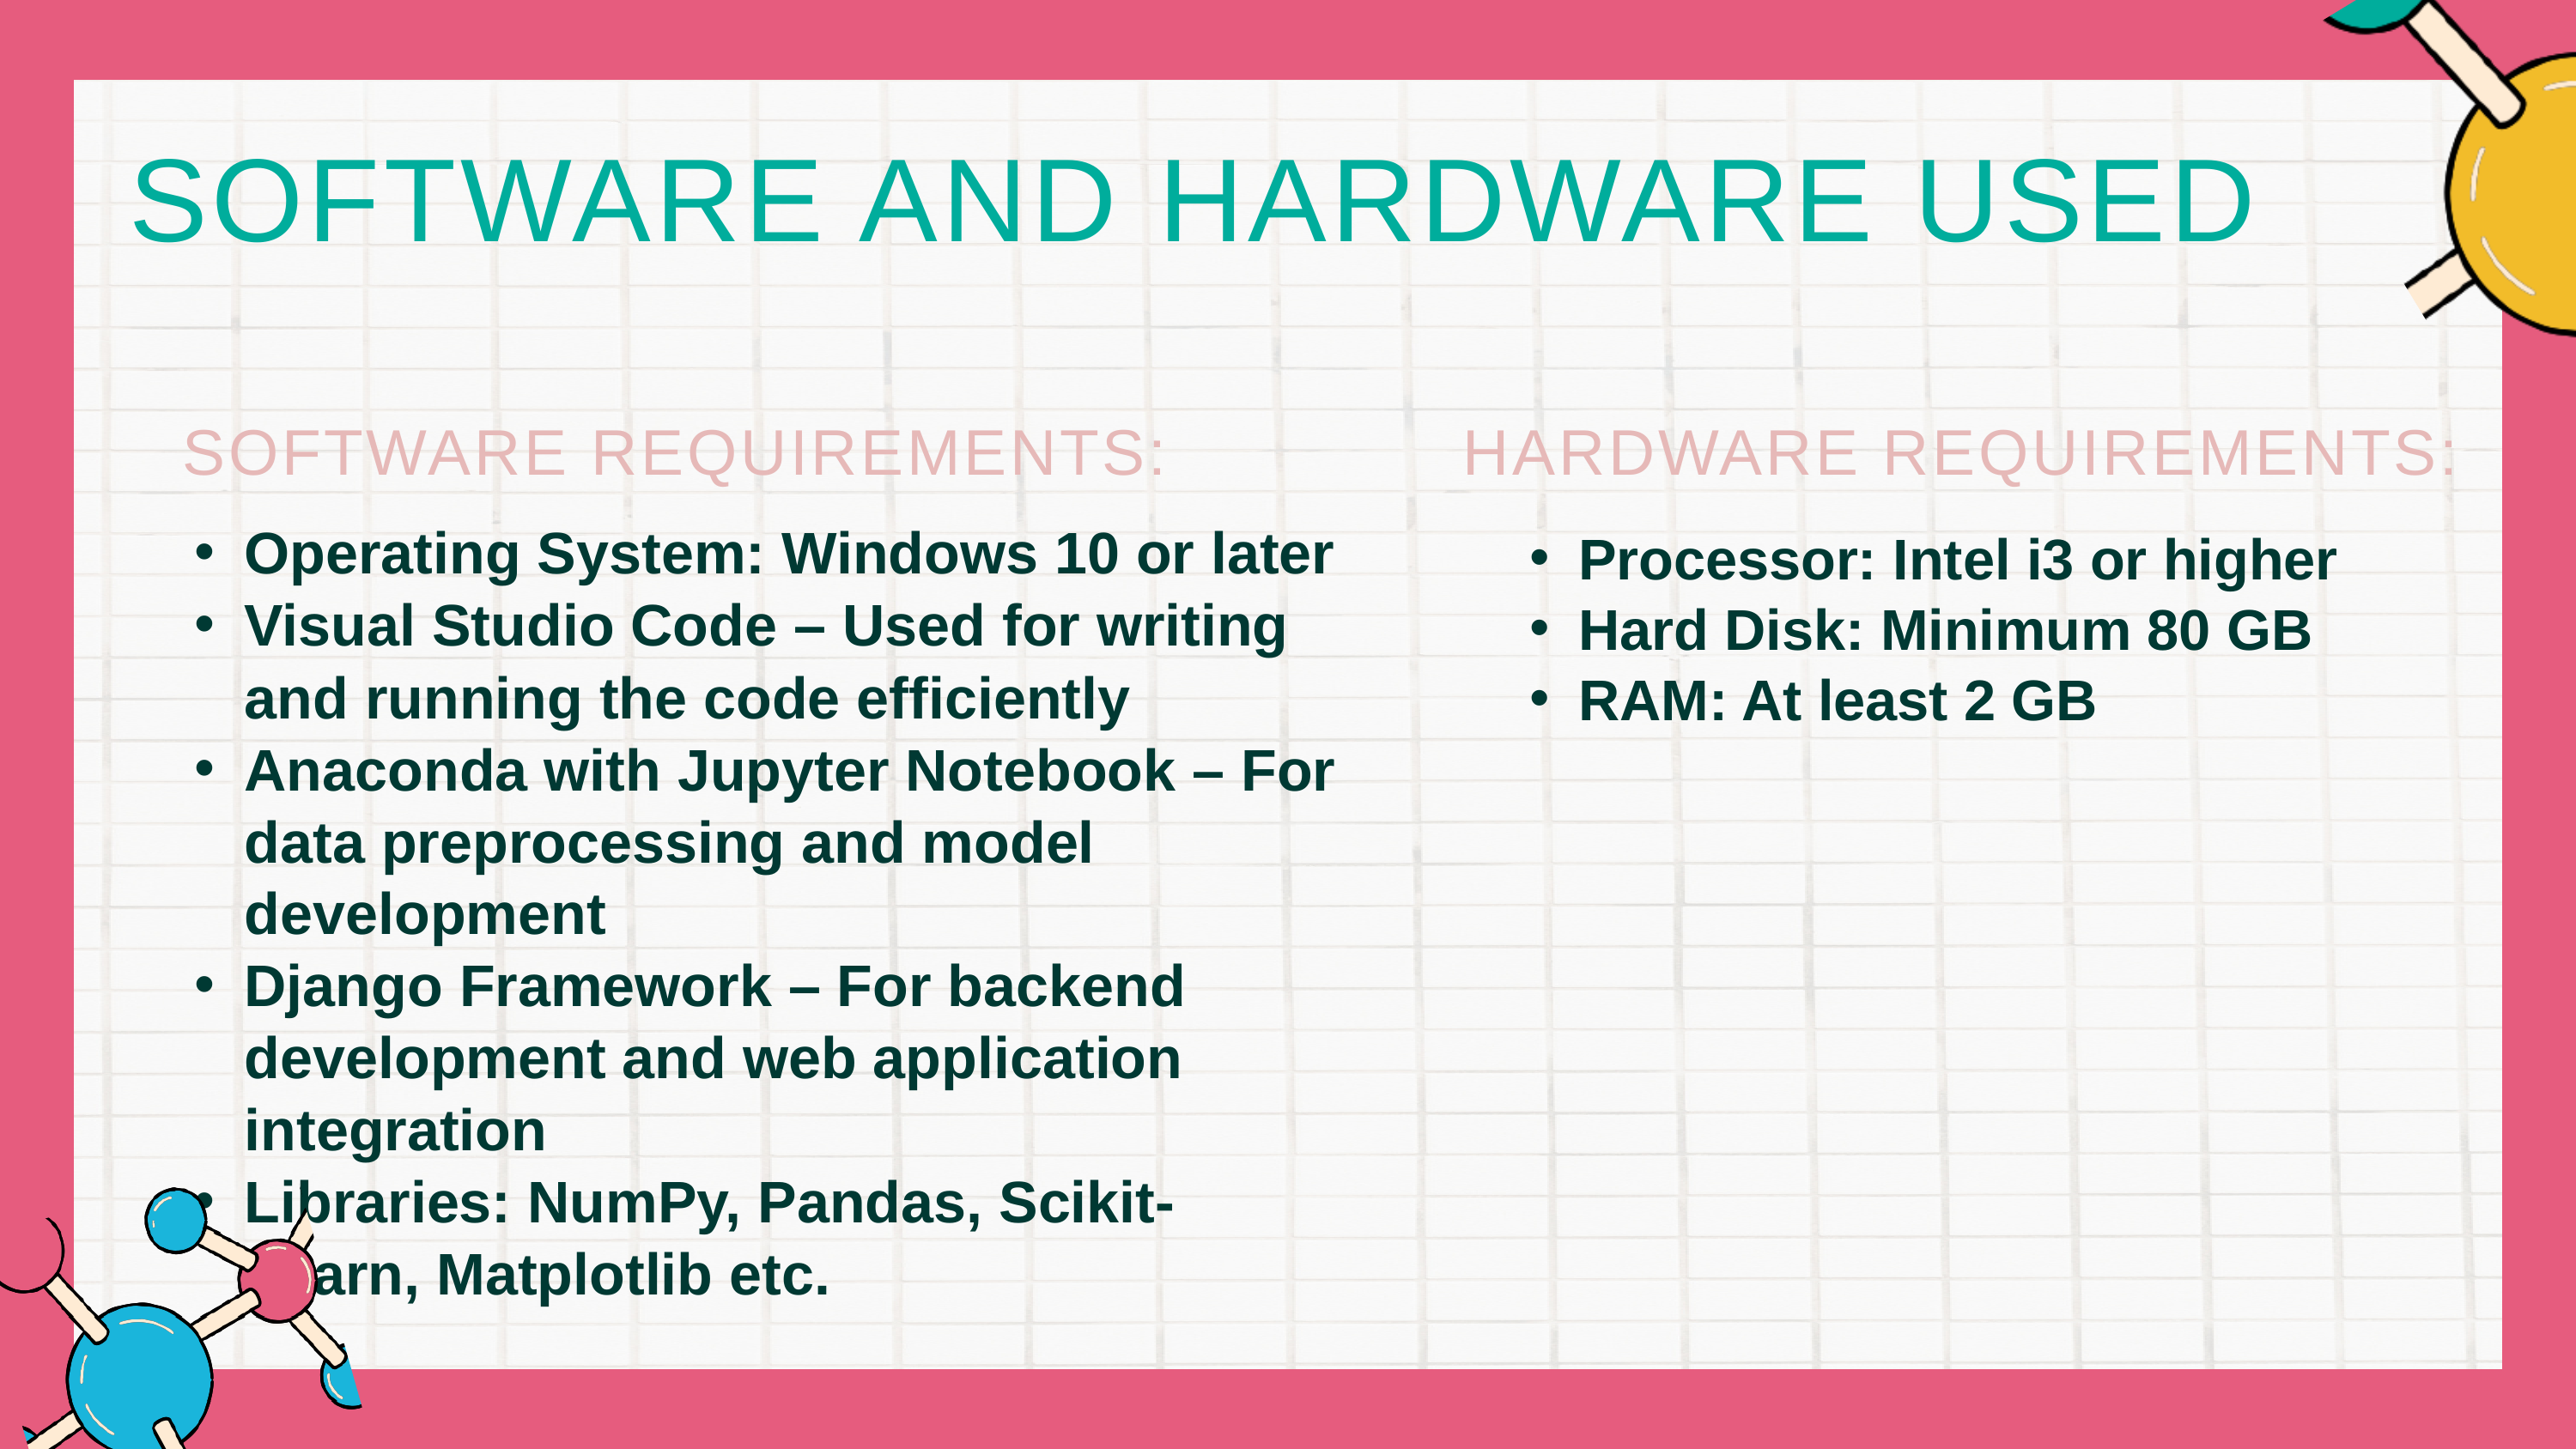

SOFTWARE AND HARDWARE USED
SOFTWARE REQUIREMENTS:
HARDWARE REQUIREMENTS:
Operating System: Windows 10 or later
Visual Studio Code – Used for writing and running the code efficiently
Anaconda with Jupyter Notebook – For data preprocessing and model development
Django Framework – For backend development and web application integration
Libraries: NumPy, Pandas, Scikit-Learn, Matplotlib etc.

Processor: Intel i3 or higher
Hard Disk: Minimum 80 GB
RAM: At least 2 GB